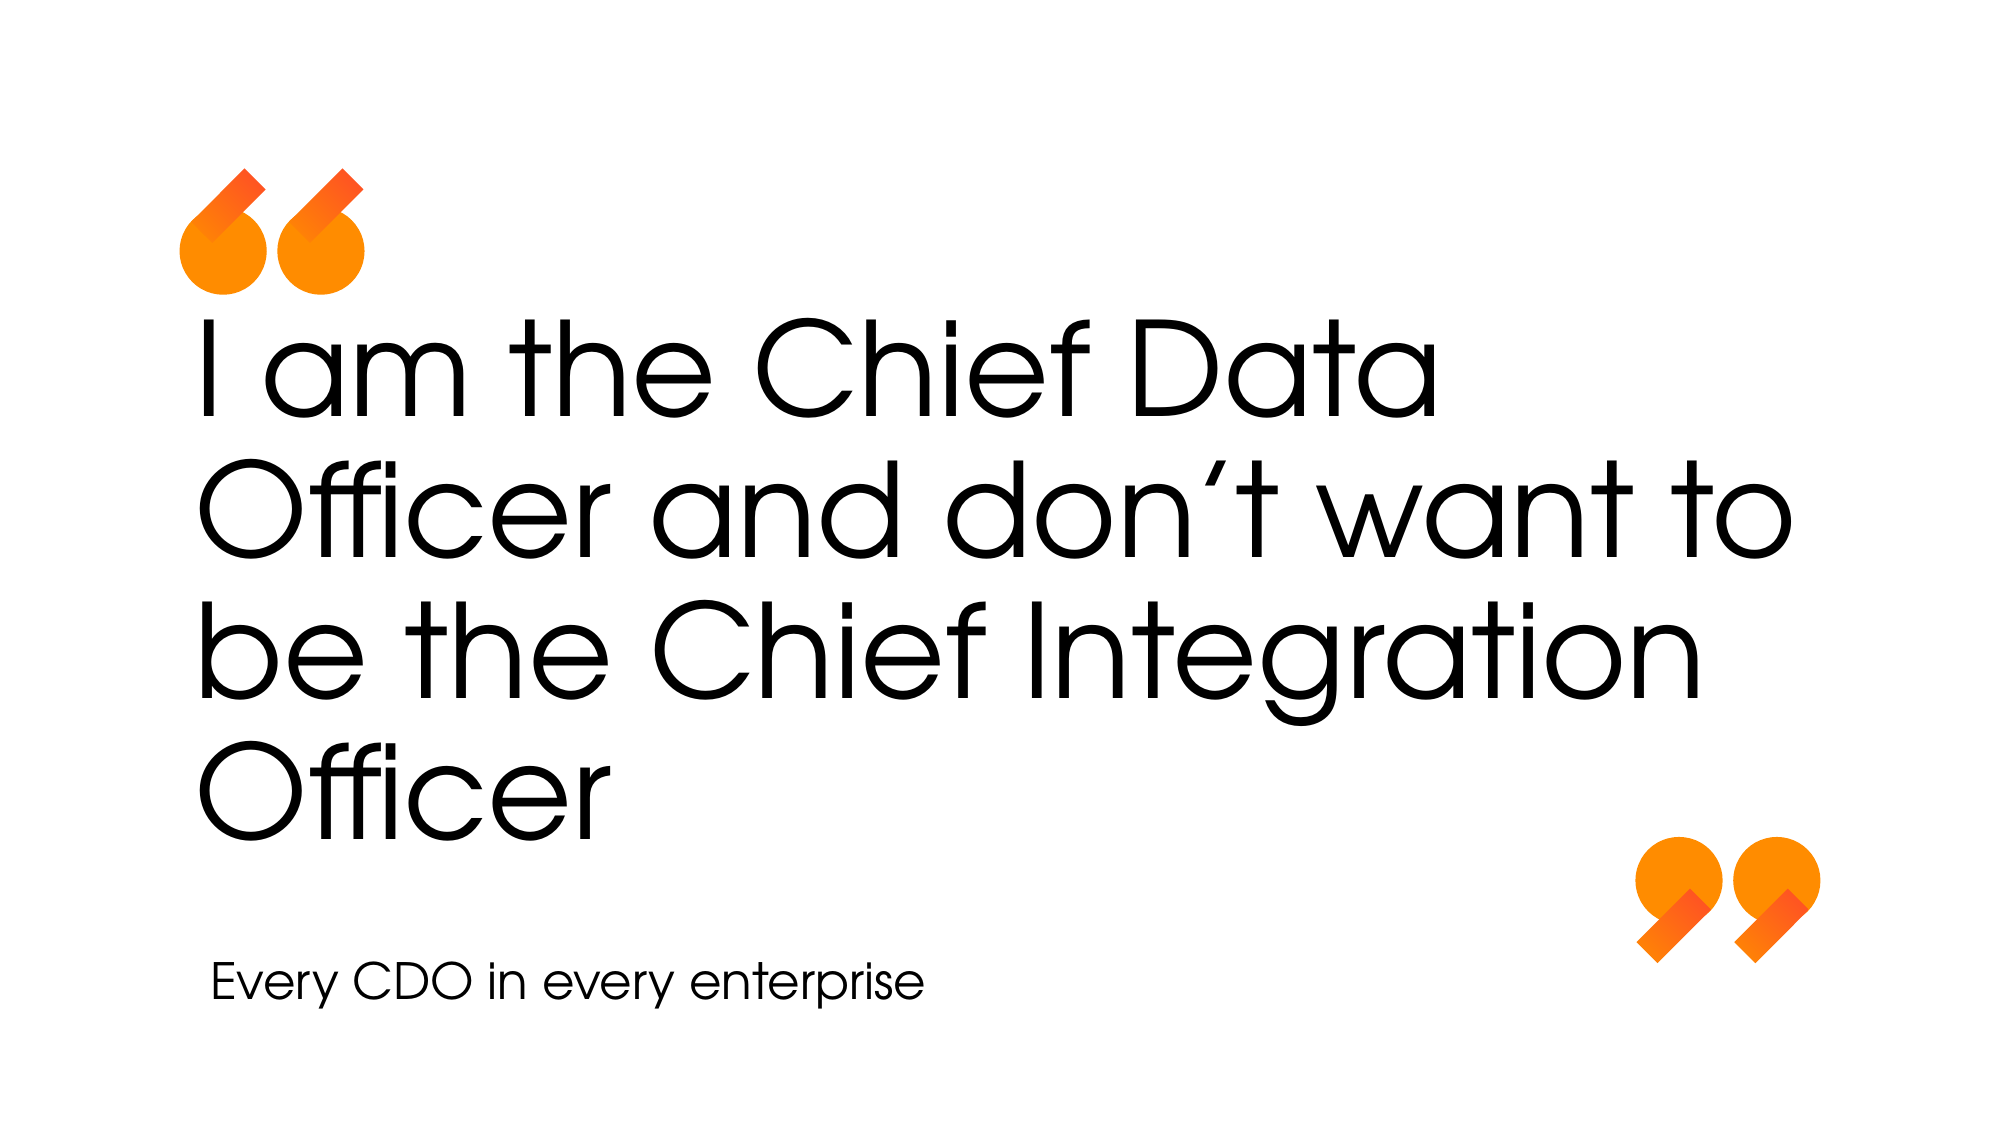

# I am the Chief Data Officer and don’t want to be the Chief Integration Officer
Every CDO in every enterprise